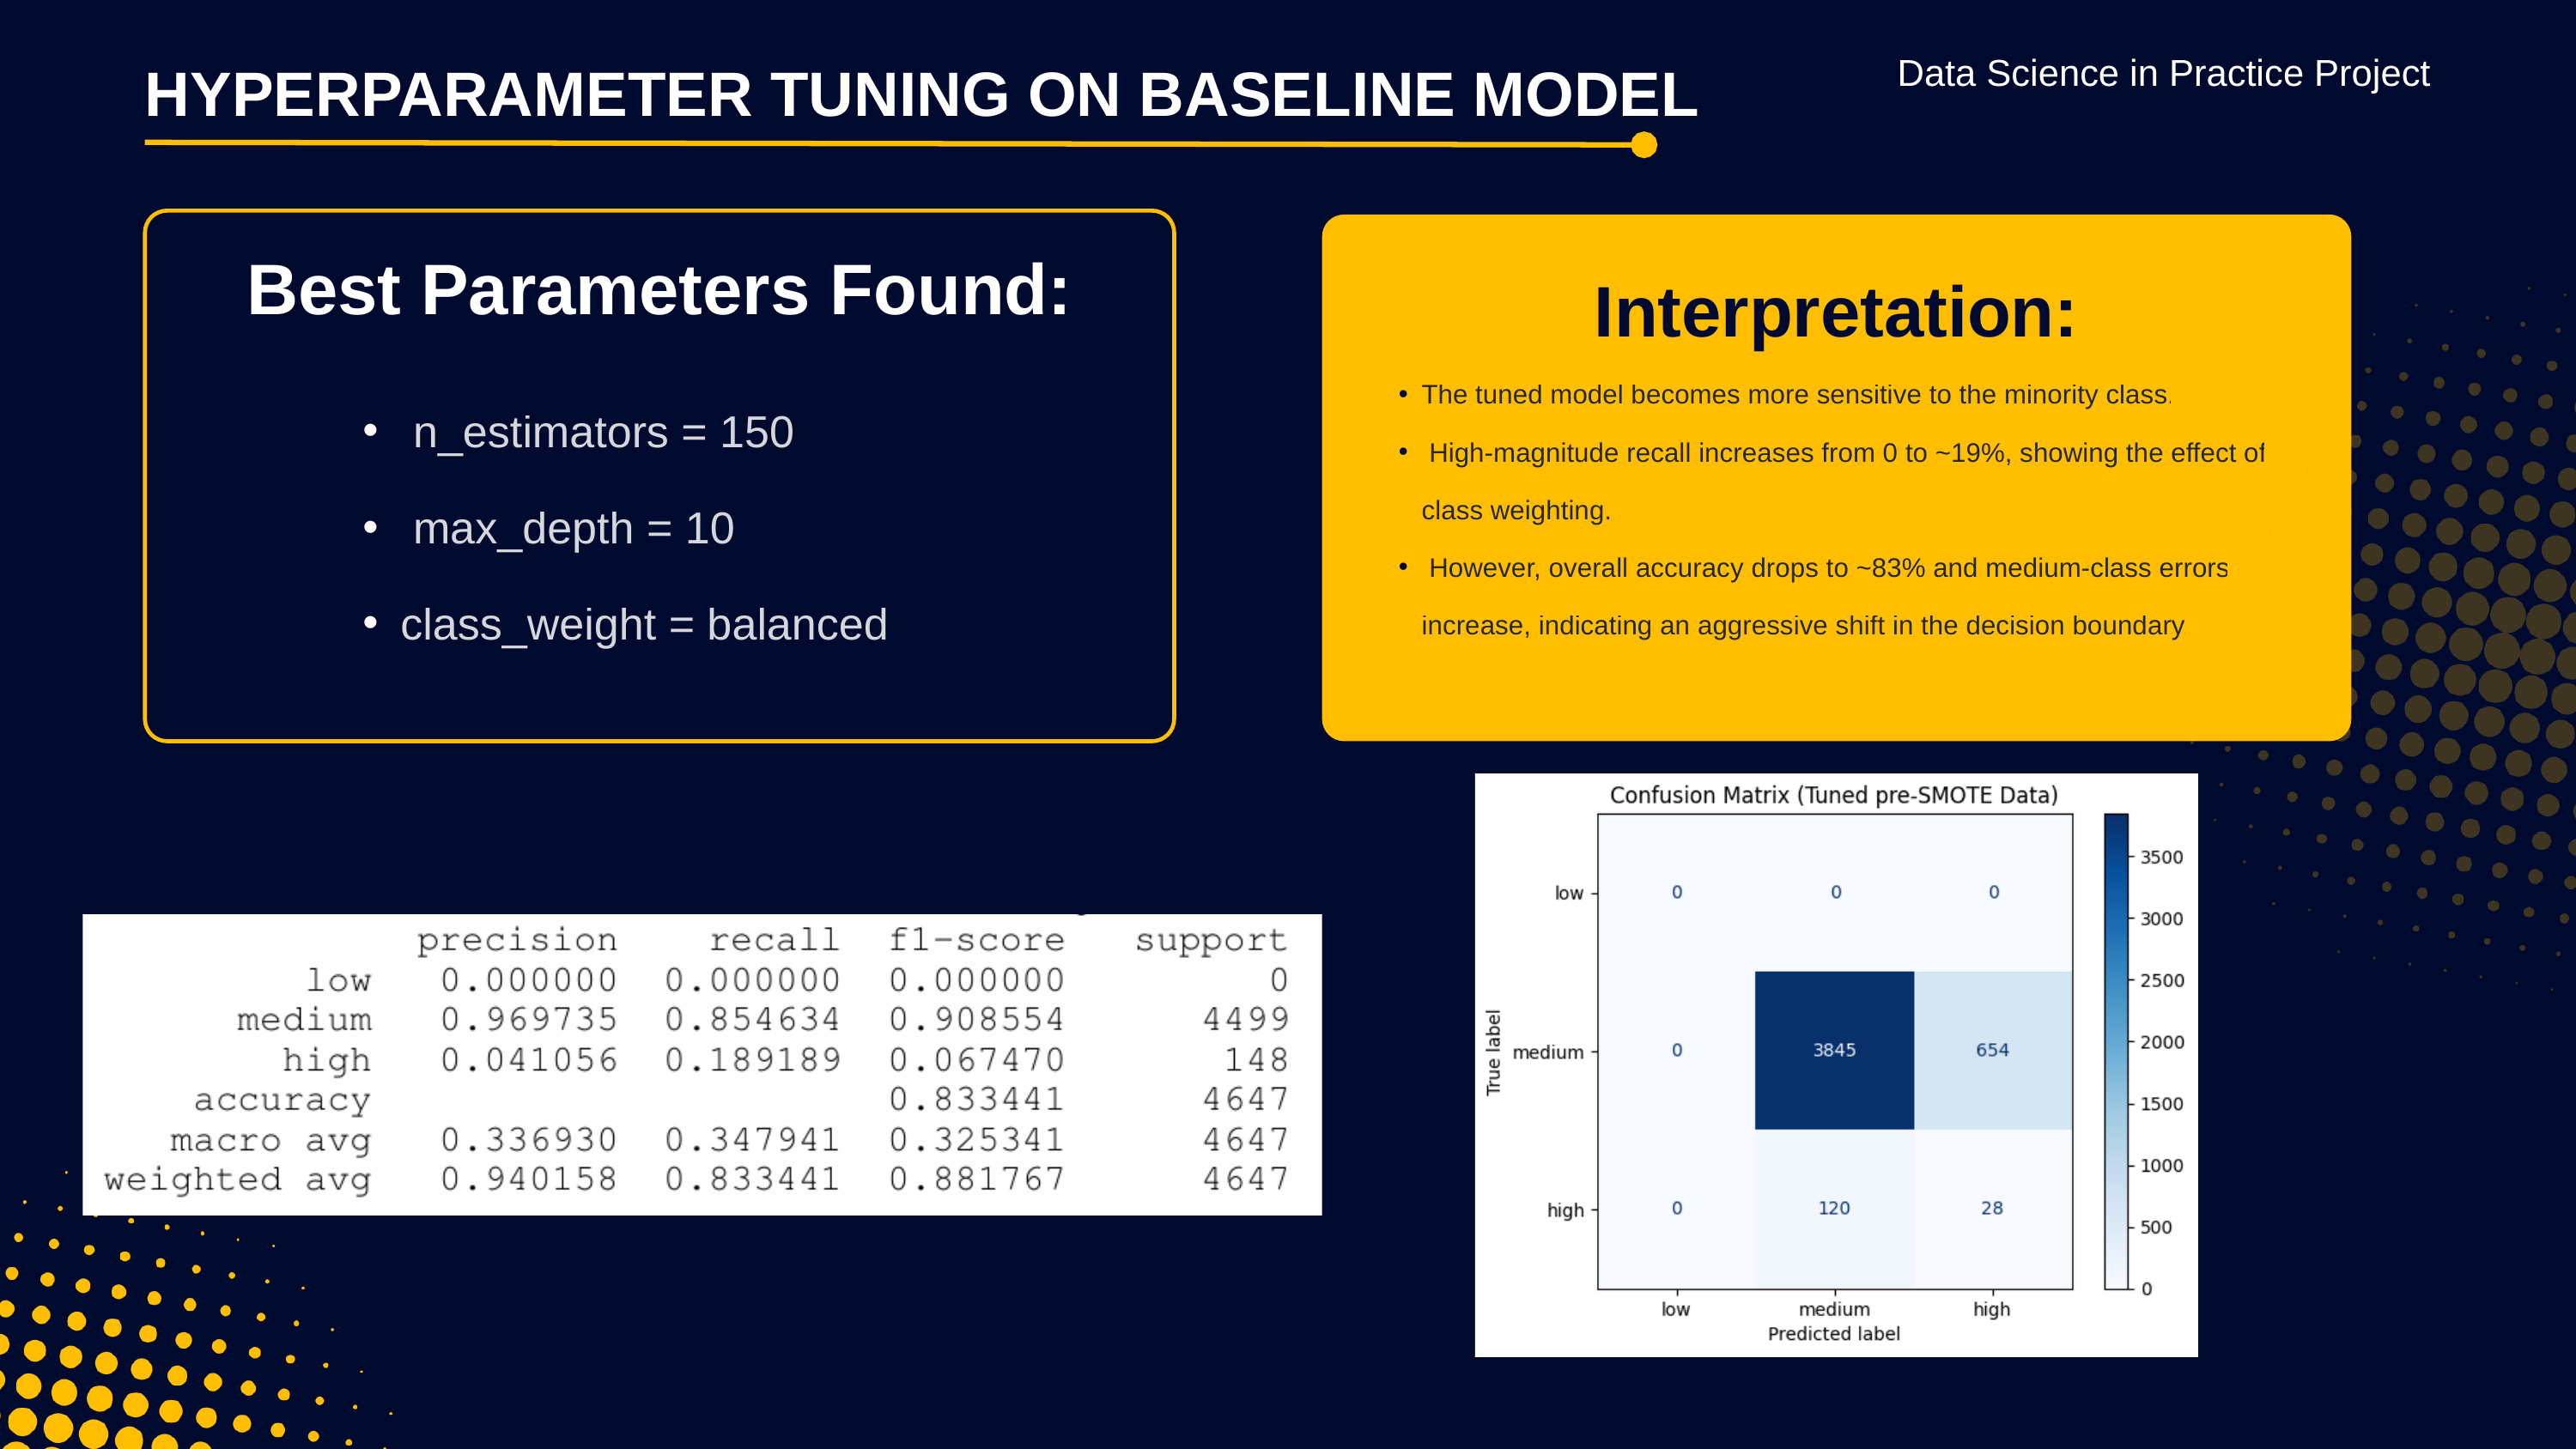

Data Science in Practice Project

HYPERPARAMETER TUNING ON BASELINE MODEL

Best Parameters Found:
Interpretation:

The tuned model becomes more sensitive to the minority class.
 High-magnitude recall increases from 0 to ~19%, showing the effect of class weighting.
 However, overall accuracy drops to ~83% and medium-class errors increase, indicating an aggressive shift in the decision boundary.
 n_estimators = 150
 max_depth = 10
class_weight = balanced